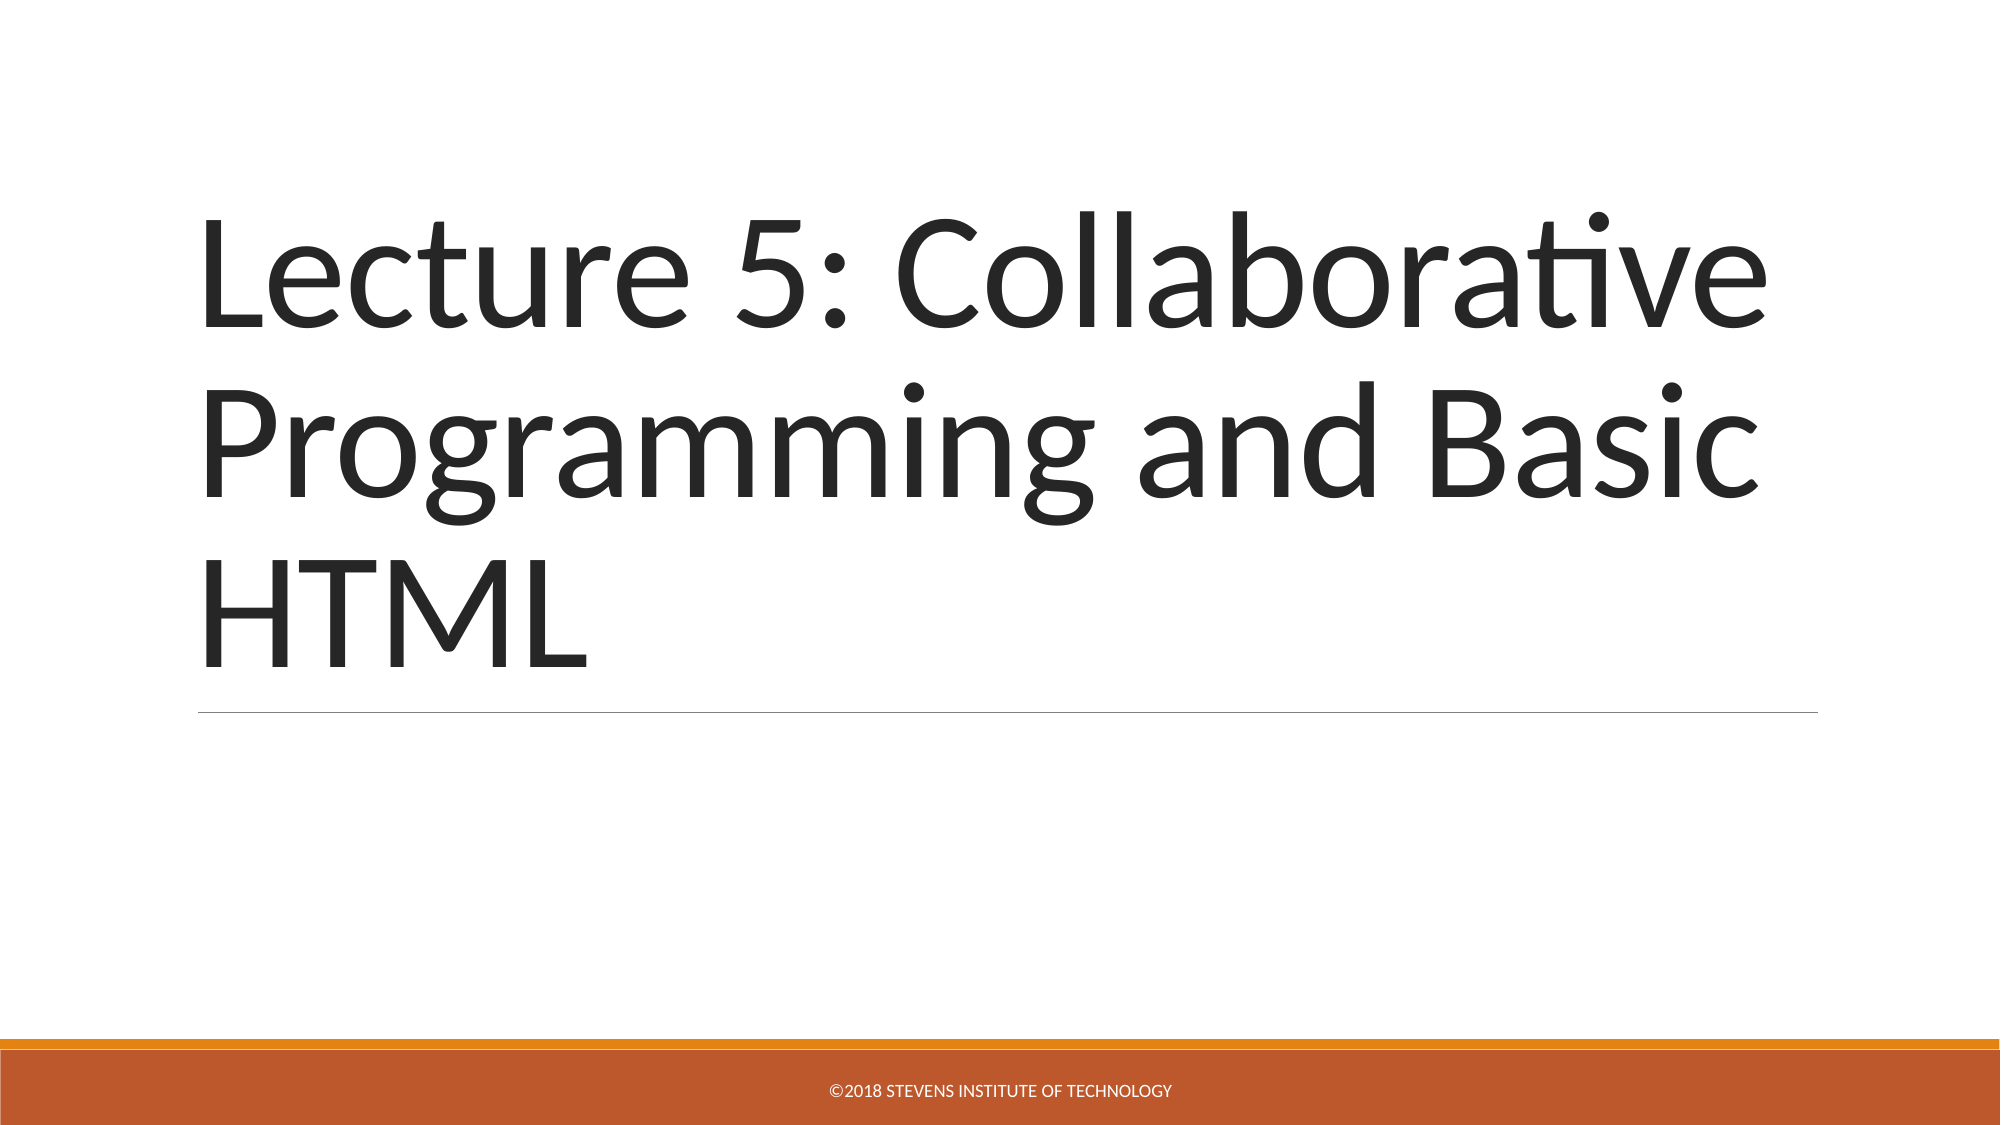

# Lecture 5: Collaborative Programming and Basic HTML

©2018 Stevens Institute of Technology